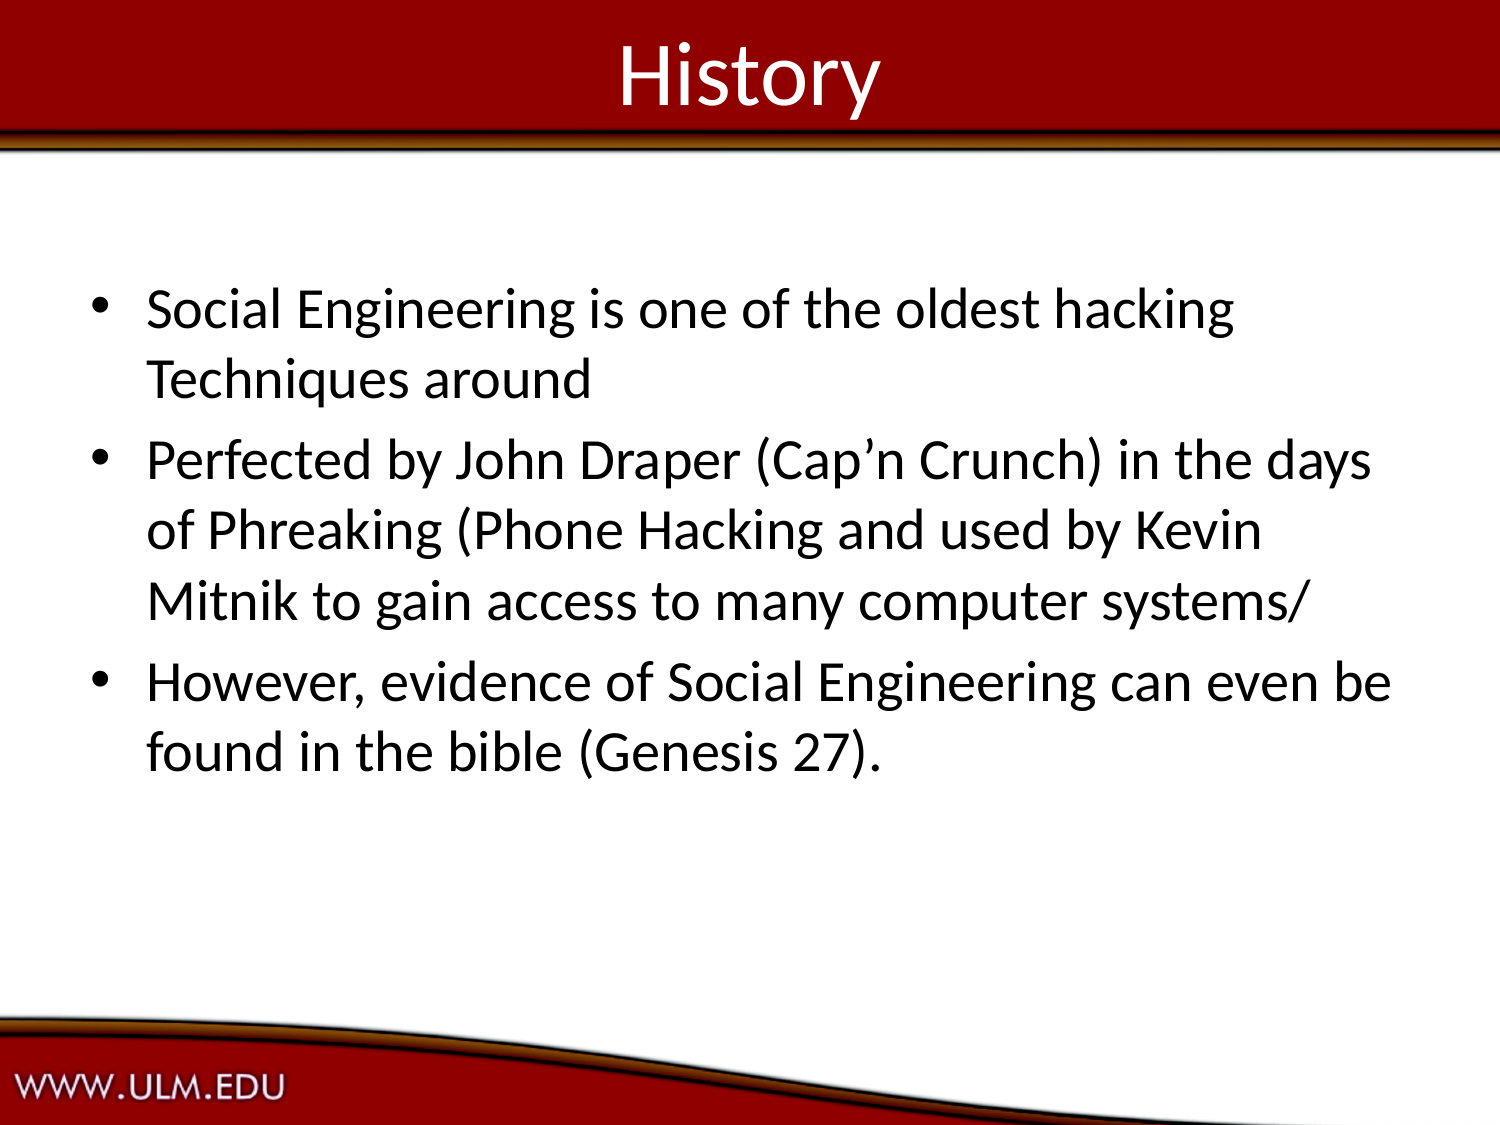

# History
Social Engineering is one of the oldest hacking Techniques around
Perfected by John Draper (Cap’n Crunch) in the days of Phreaking (Phone Hacking and used by Kevin Mitnik to gain access to many computer systems/
However, evidence of Social Engineering can even be found in the bible (Genesis 27).